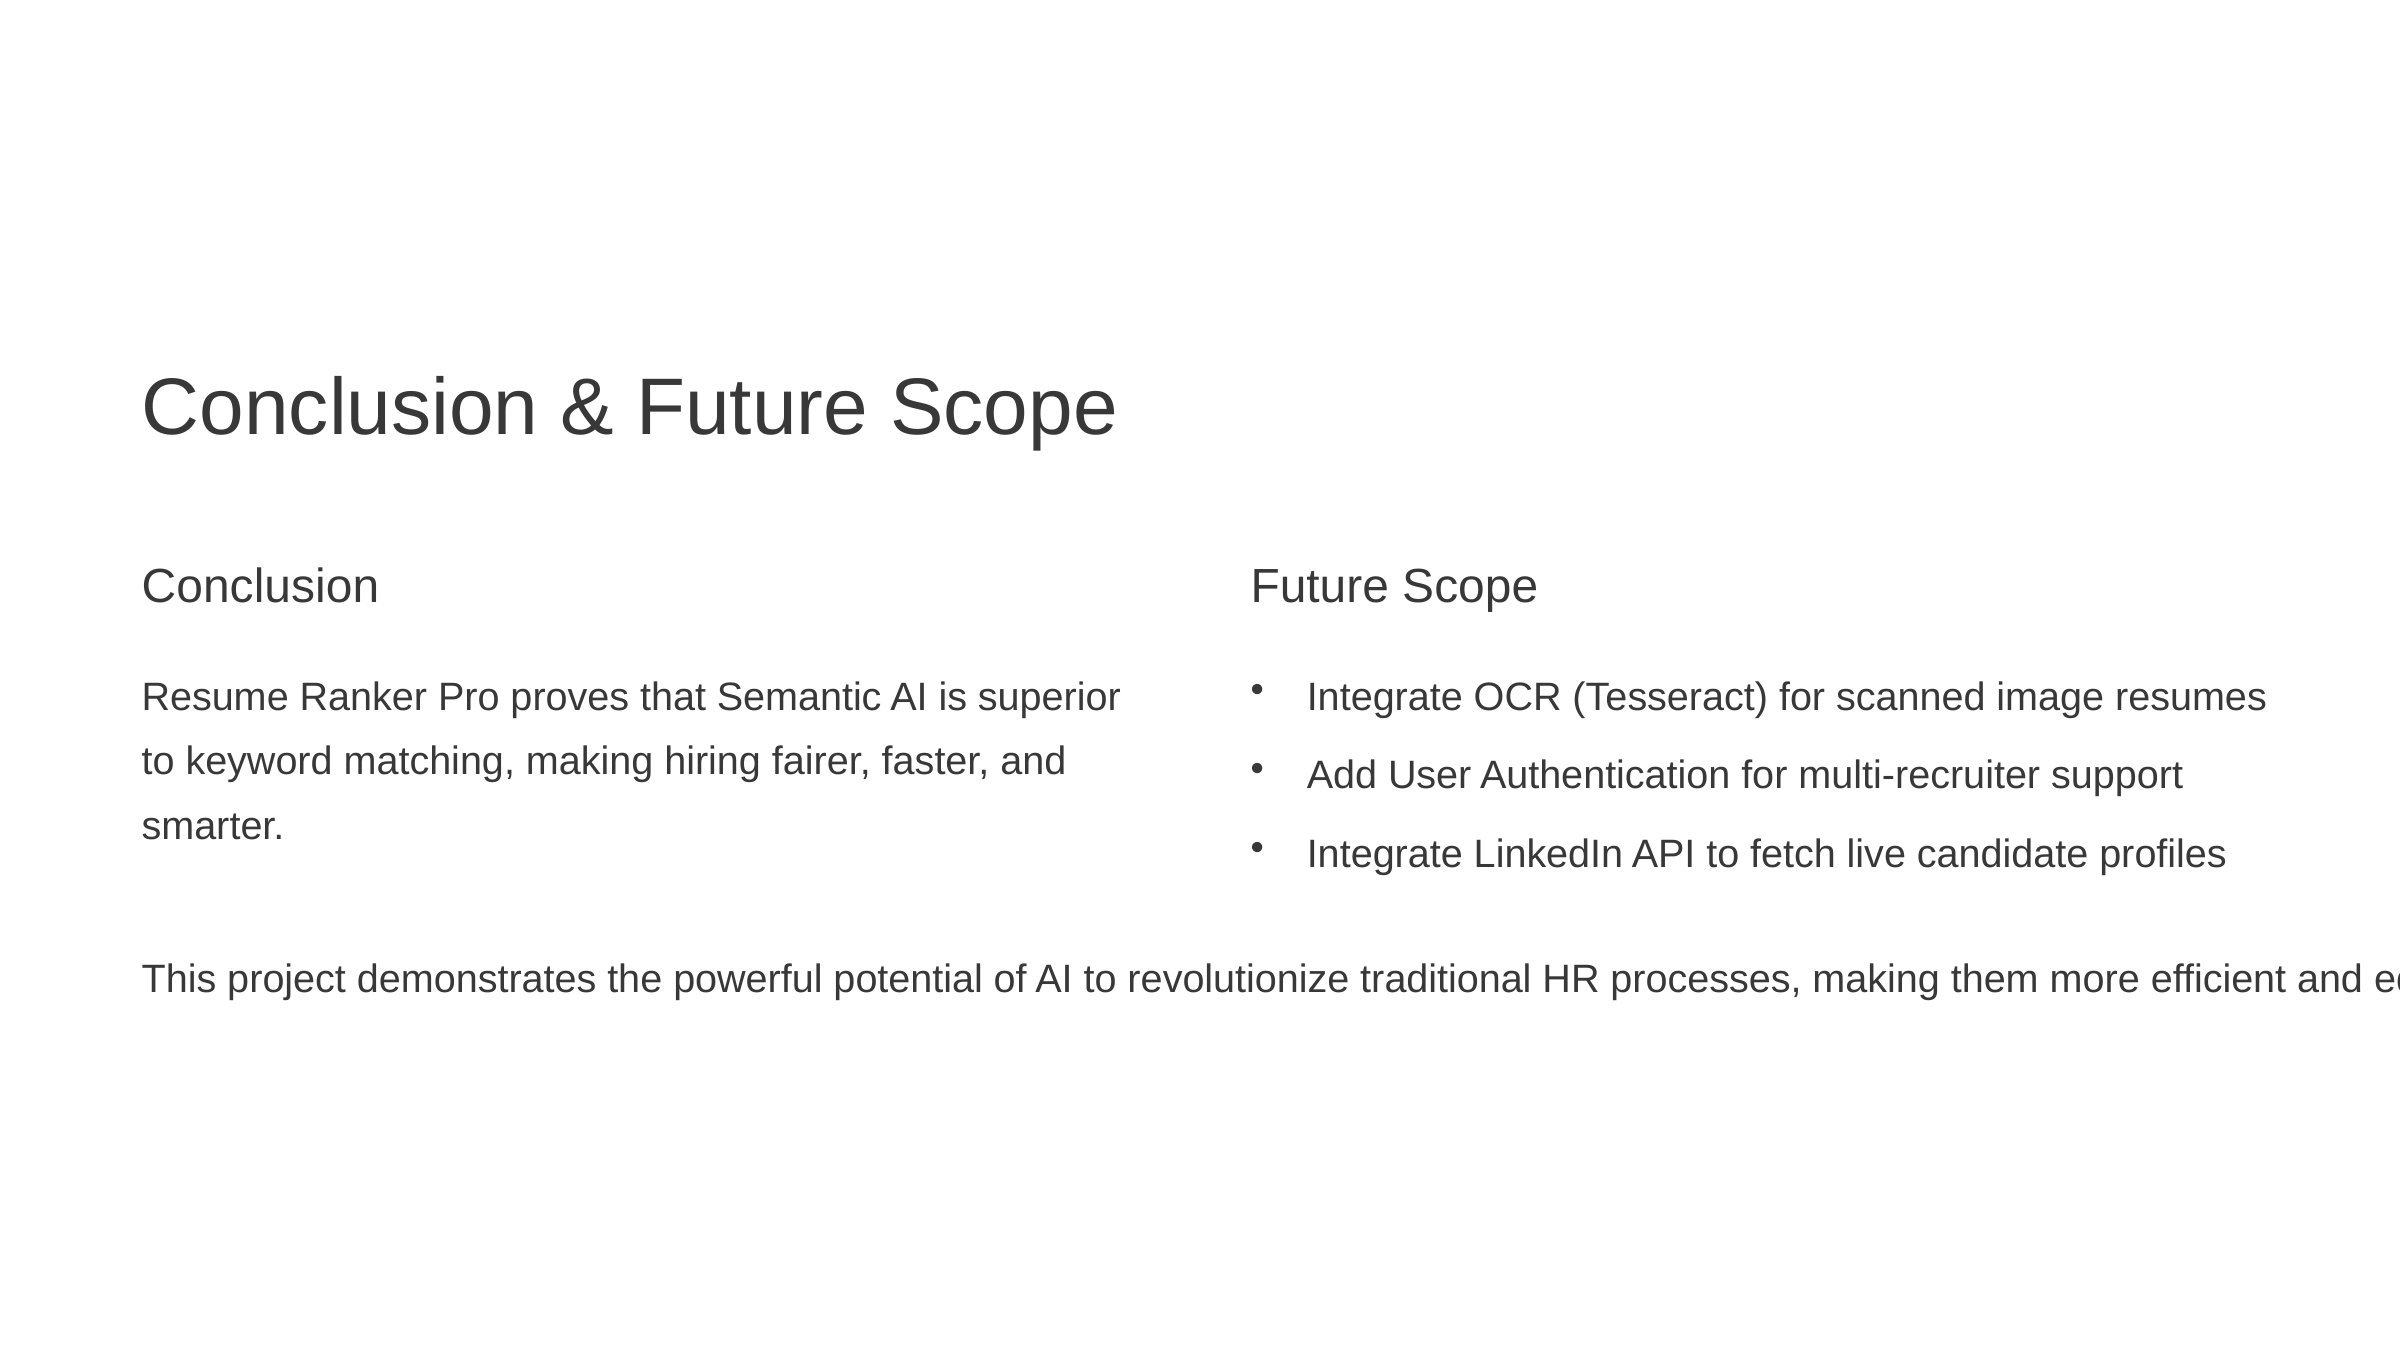

Conclusion & Future Scope
Conclusion
Future Scope
Resume Ranker Pro proves that Semantic AI is superior to keyword matching, making hiring fairer, faster, and smarter.
Integrate OCR (Tesseract) for scanned image resumes
Add User Authentication for multi-recruiter support
Integrate LinkedIn API to fetch live candidate profiles
This project demonstrates the powerful potential of AI to revolutionize traditional HR processes, making them more efficient and equitable.